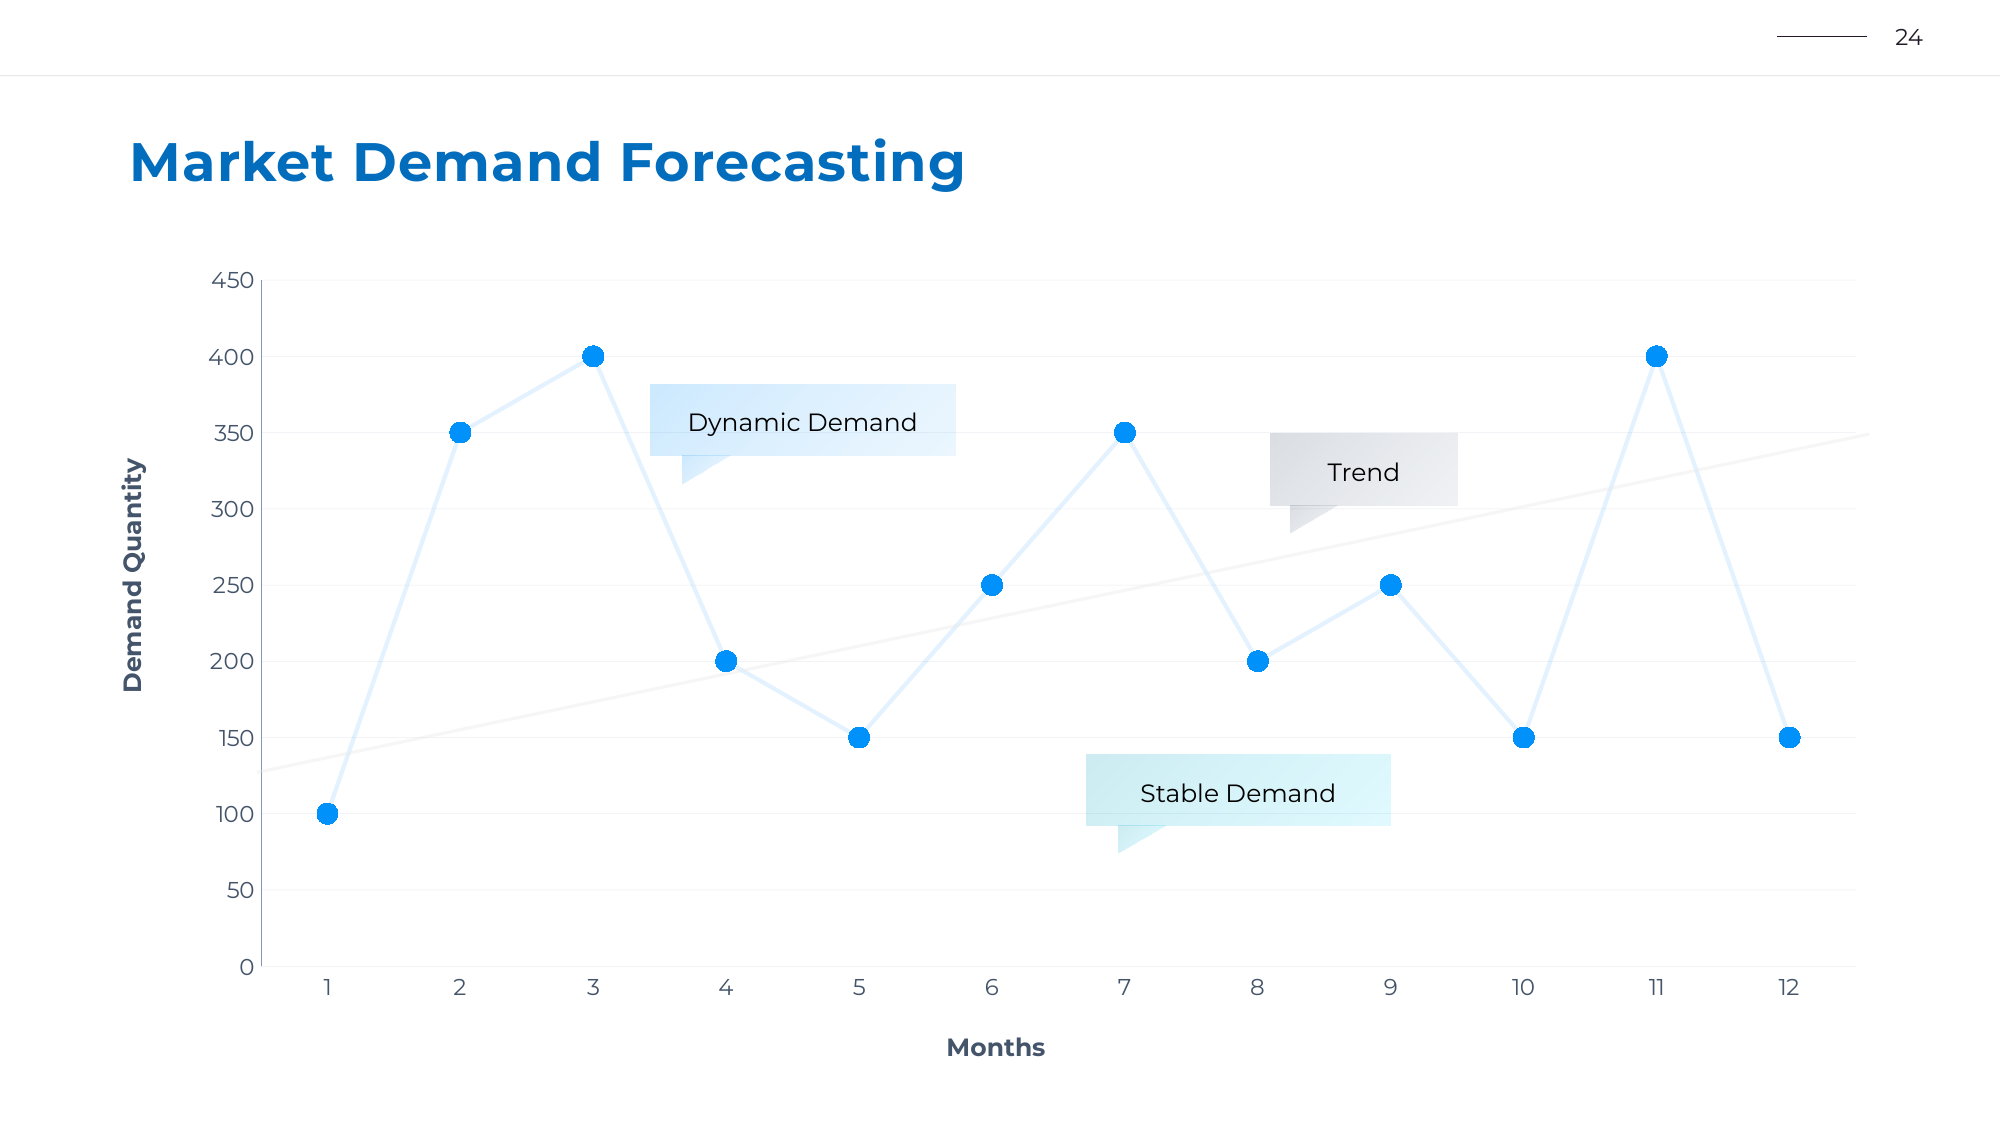

Market Demand Forecasting

### Chart

| Category | Series 1 |
|---|---|
| 1 | 100.0 |
| 2 | 350.0 |
| 3 | 400.0 |
| 4 | 200.0 |
| 5 | 150.0 |
| 6 | 250.0 |
| 7 | 350.0 |
| 8 | 200.0 |
| 9 | 250.0 |
| 10 | 150.0 |
| 11 | 400.0 |
| 12 | 150.0 |
Dynamic Demand

Trend

Stable Demand

Demand Quantity
Months